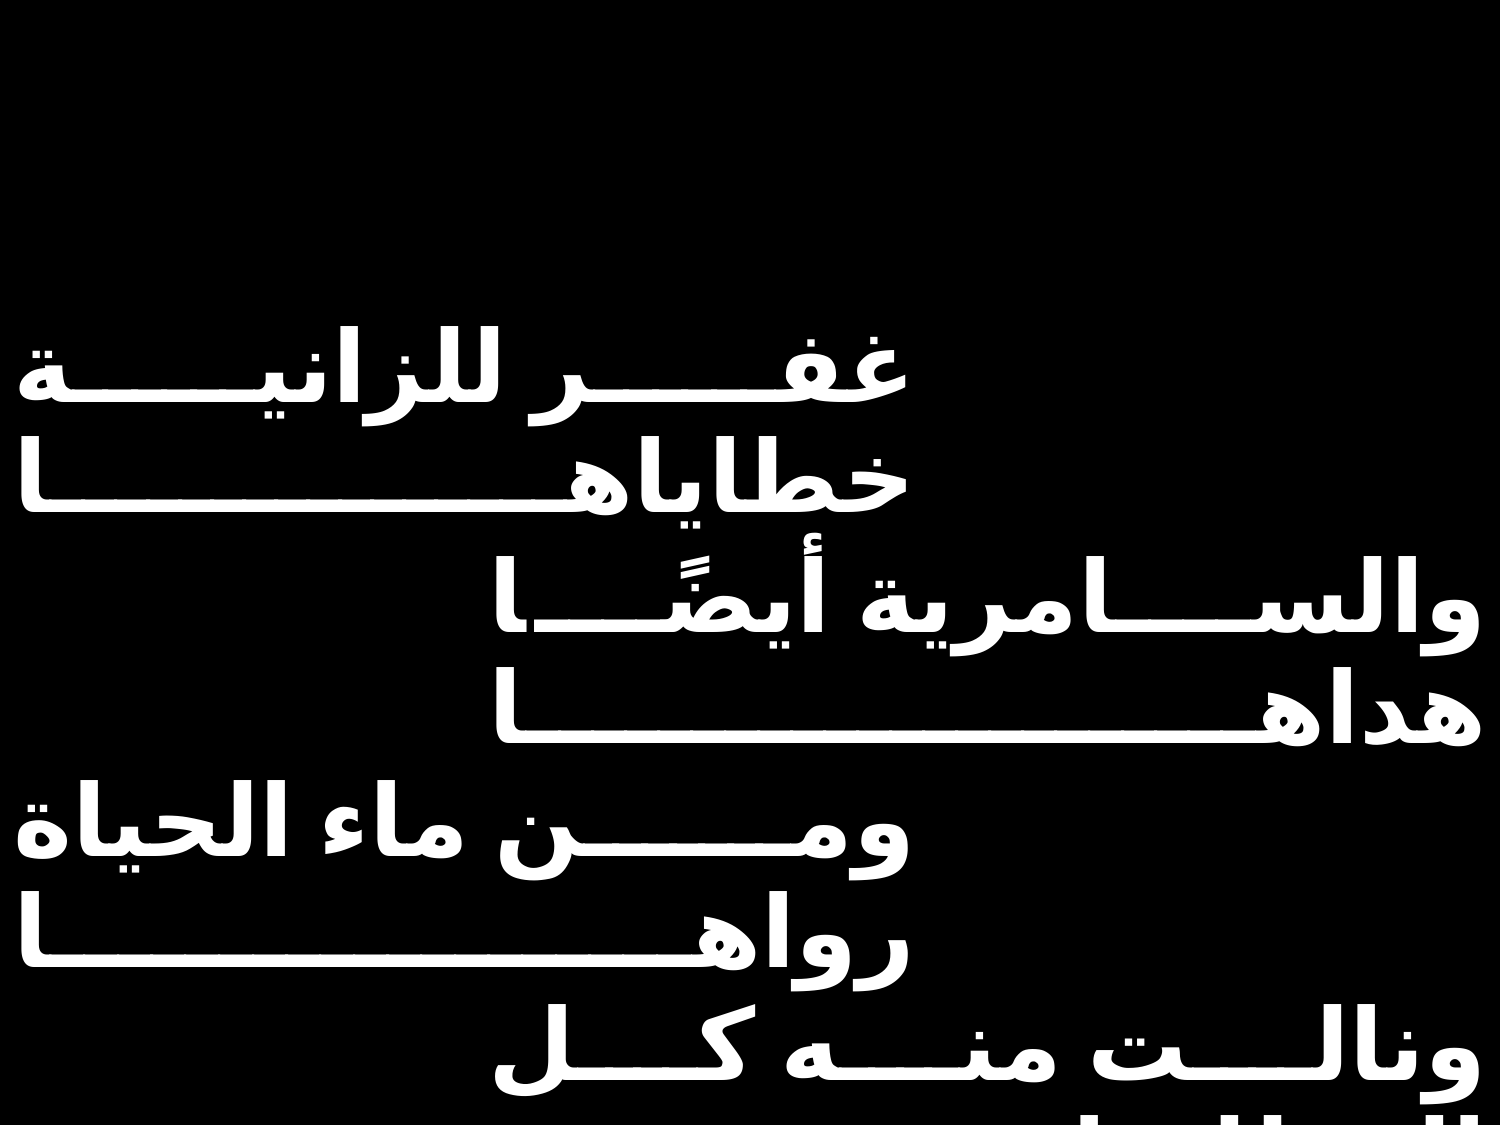

| غفر للزانية خطاياها |  |  |
| --- | --- | --- |
|  | والسامرية أيضًا هداها |  |
| ومن ماء الحياة رواها |  |  |
|  | ونالت منه كل المطلوبات |  |